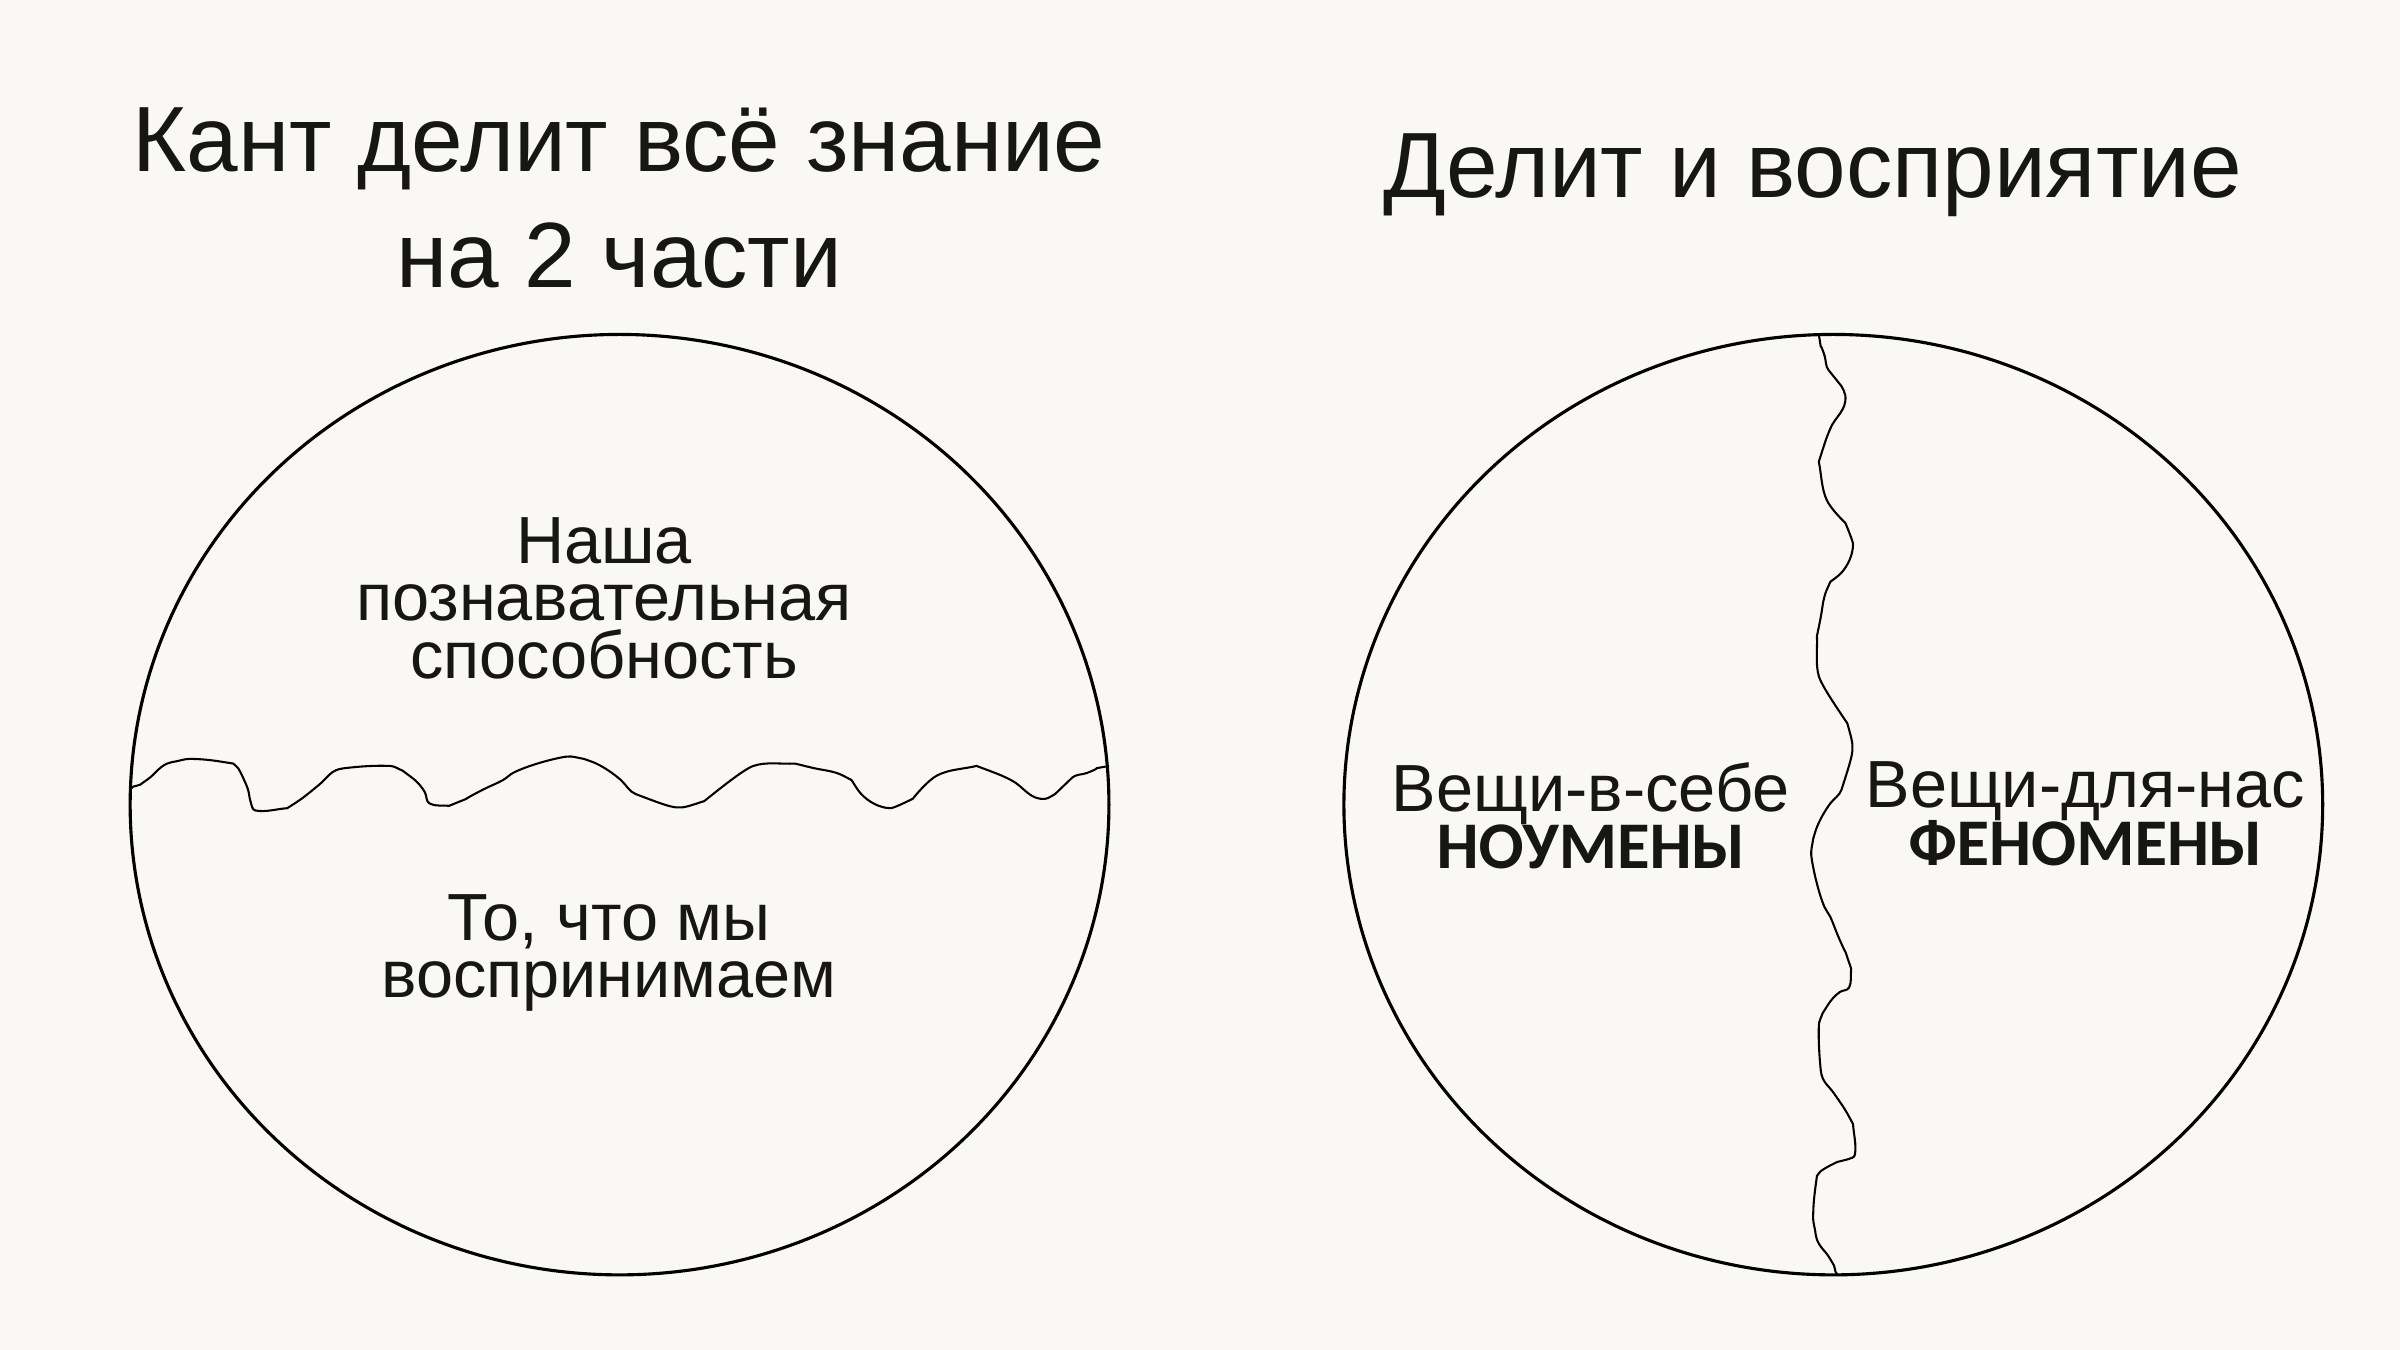

Кант делит всё знание на 2 части
Делит и восприятие

Наша познавательная способность
Вещи-для-нас
ФЕНОМЕНЫ
Вещи-в-себе
НОУМЕНЫ
То, что мы воспринимаем